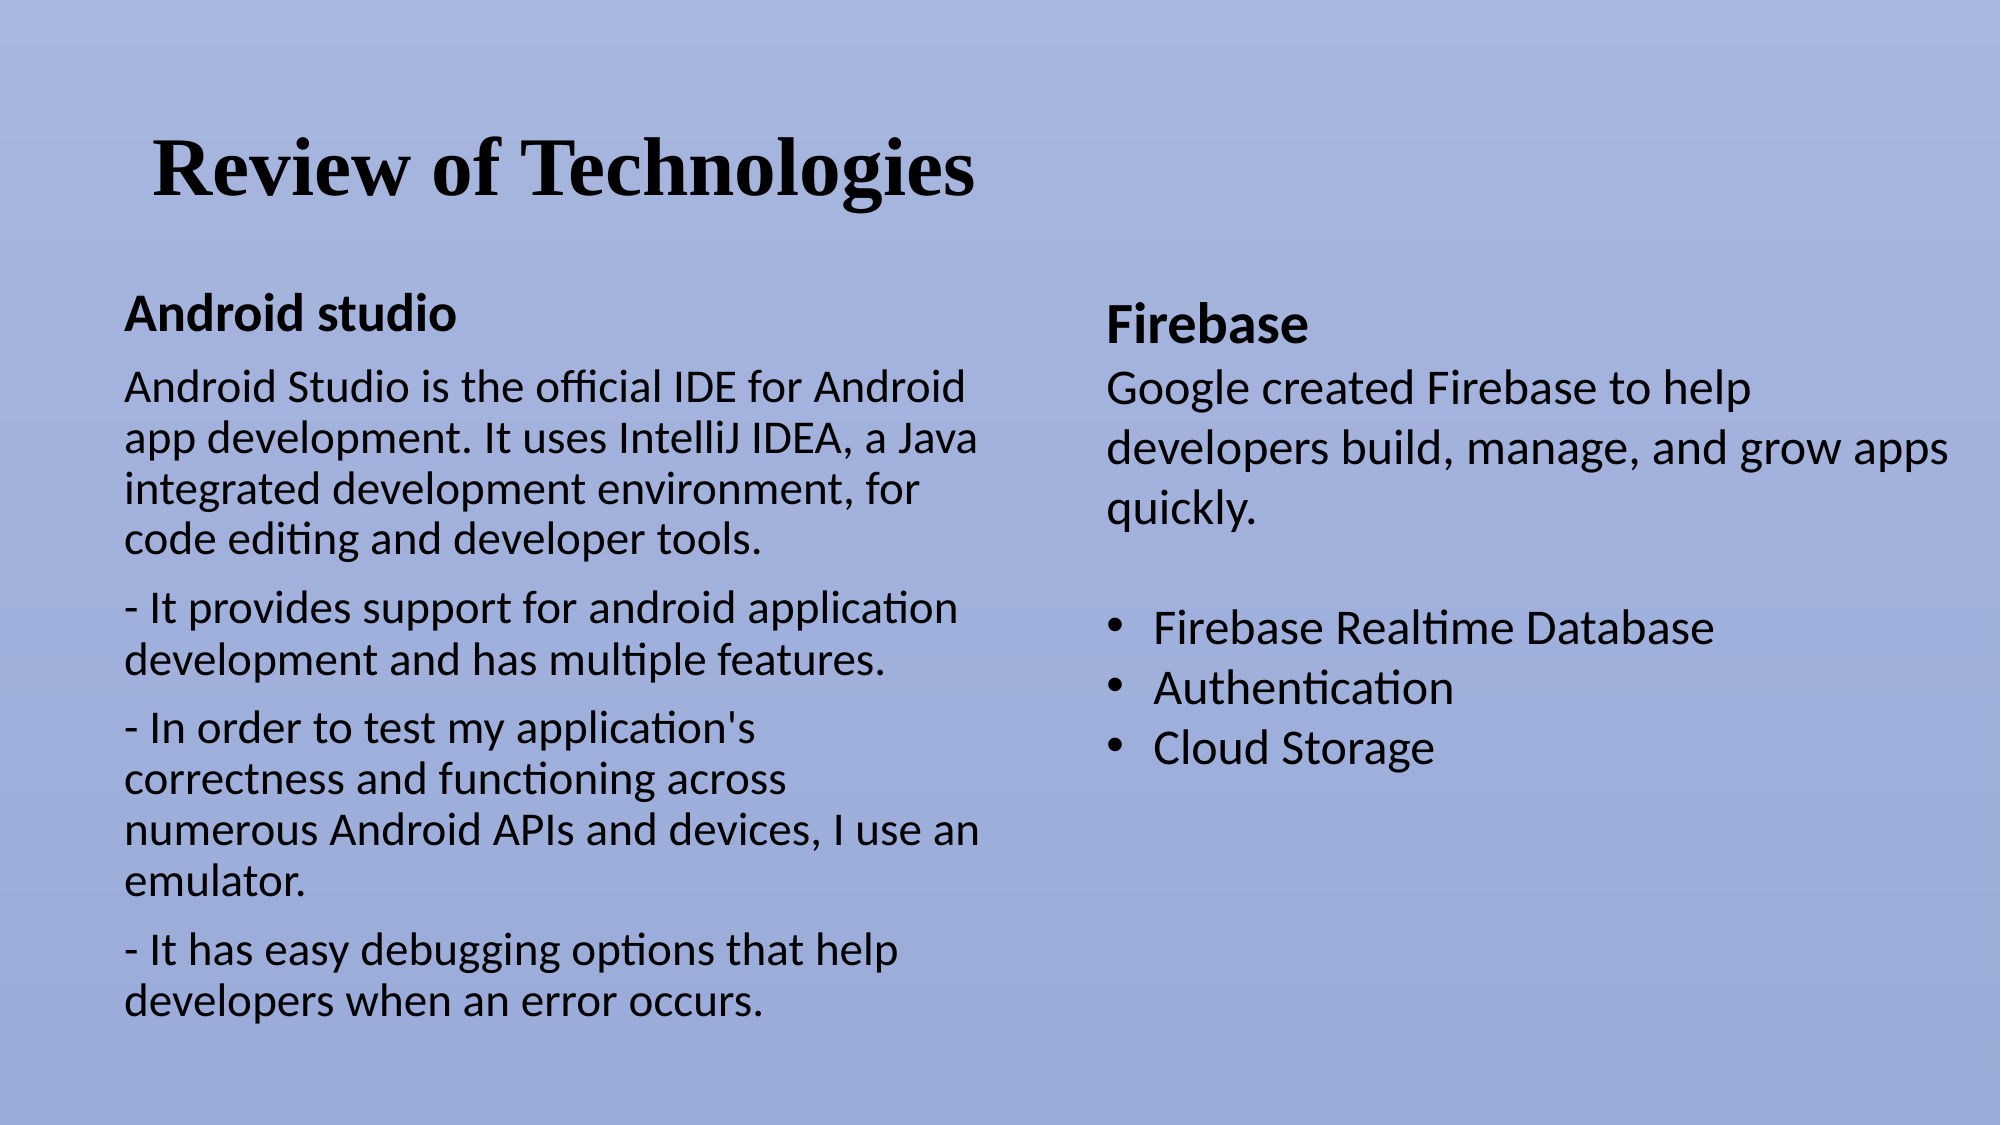

# Review of Technologies
Android studio
Android Studio is the official IDE for Android app development. It uses IntelliJ IDEA, a Java integrated development environment, for code editing and developer tools.
- It provides support for android application development and has multiple features.
- In order to test my application's correctness and functioning across numerous Android APIs and devices, I use an emulator.
- It has easy debugging options that help developers when an error occurs.

Firebase
Google created Firebase to help developers build, manage, and grow apps quickly.

Firebase Realtime Database
Authentication
Cloud Storage